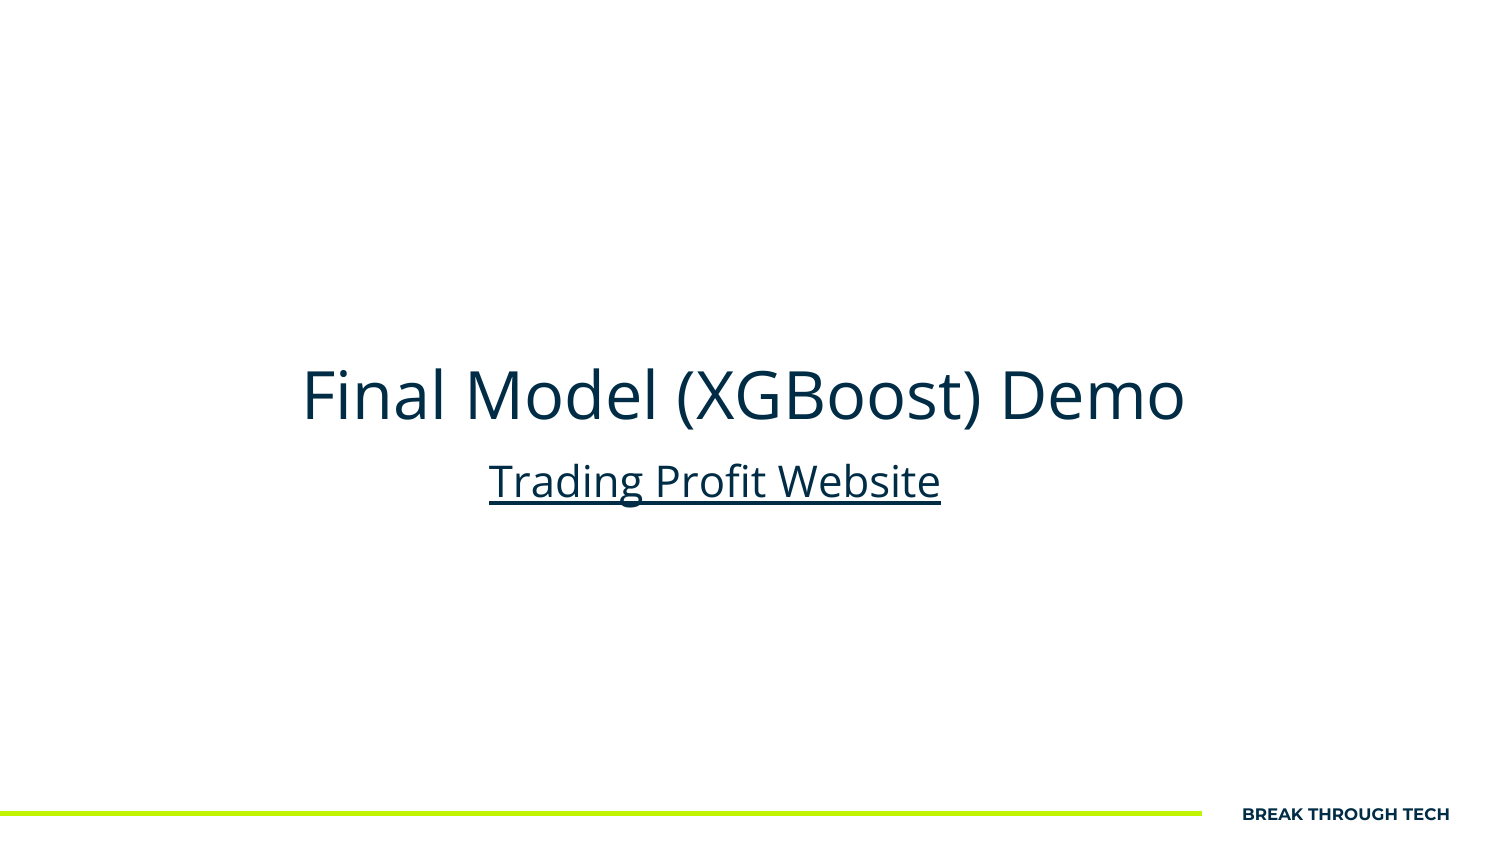

Final Model (XGBoost) Demo
Trading Profit Website